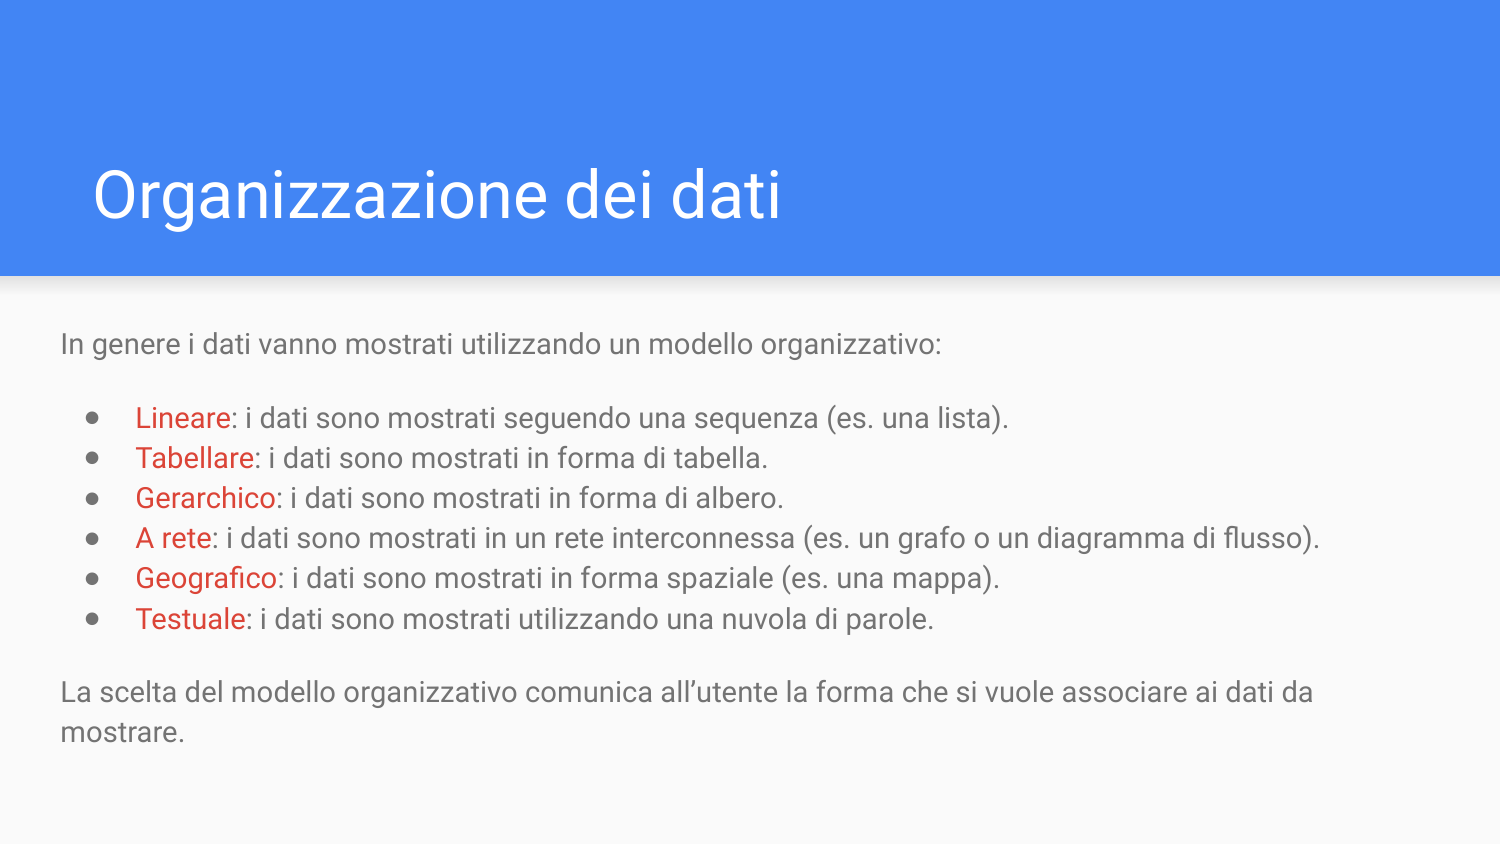

# Organizzazione dei dati
In genere i dati vanno mostrati utilizzando un modello organizzativo:
Lineare: i dati sono mostrati seguendo una sequenza (es. una lista).
Tabellare: i dati sono mostrati in forma di tabella.
Gerarchico: i dati sono mostrati in forma di albero.
A rete: i dati sono mostrati in un rete interconnessa (es. un grafo o un diagramma di flusso).
Geografico: i dati sono mostrati in forma spaziale (es. una mappa).
Testuale: i dati sono mostrati utilizzando una nuvola di parole.
La scelta del modello organizzativo comunica all’utente la forma che si vuole associare ai dati da mostrare.